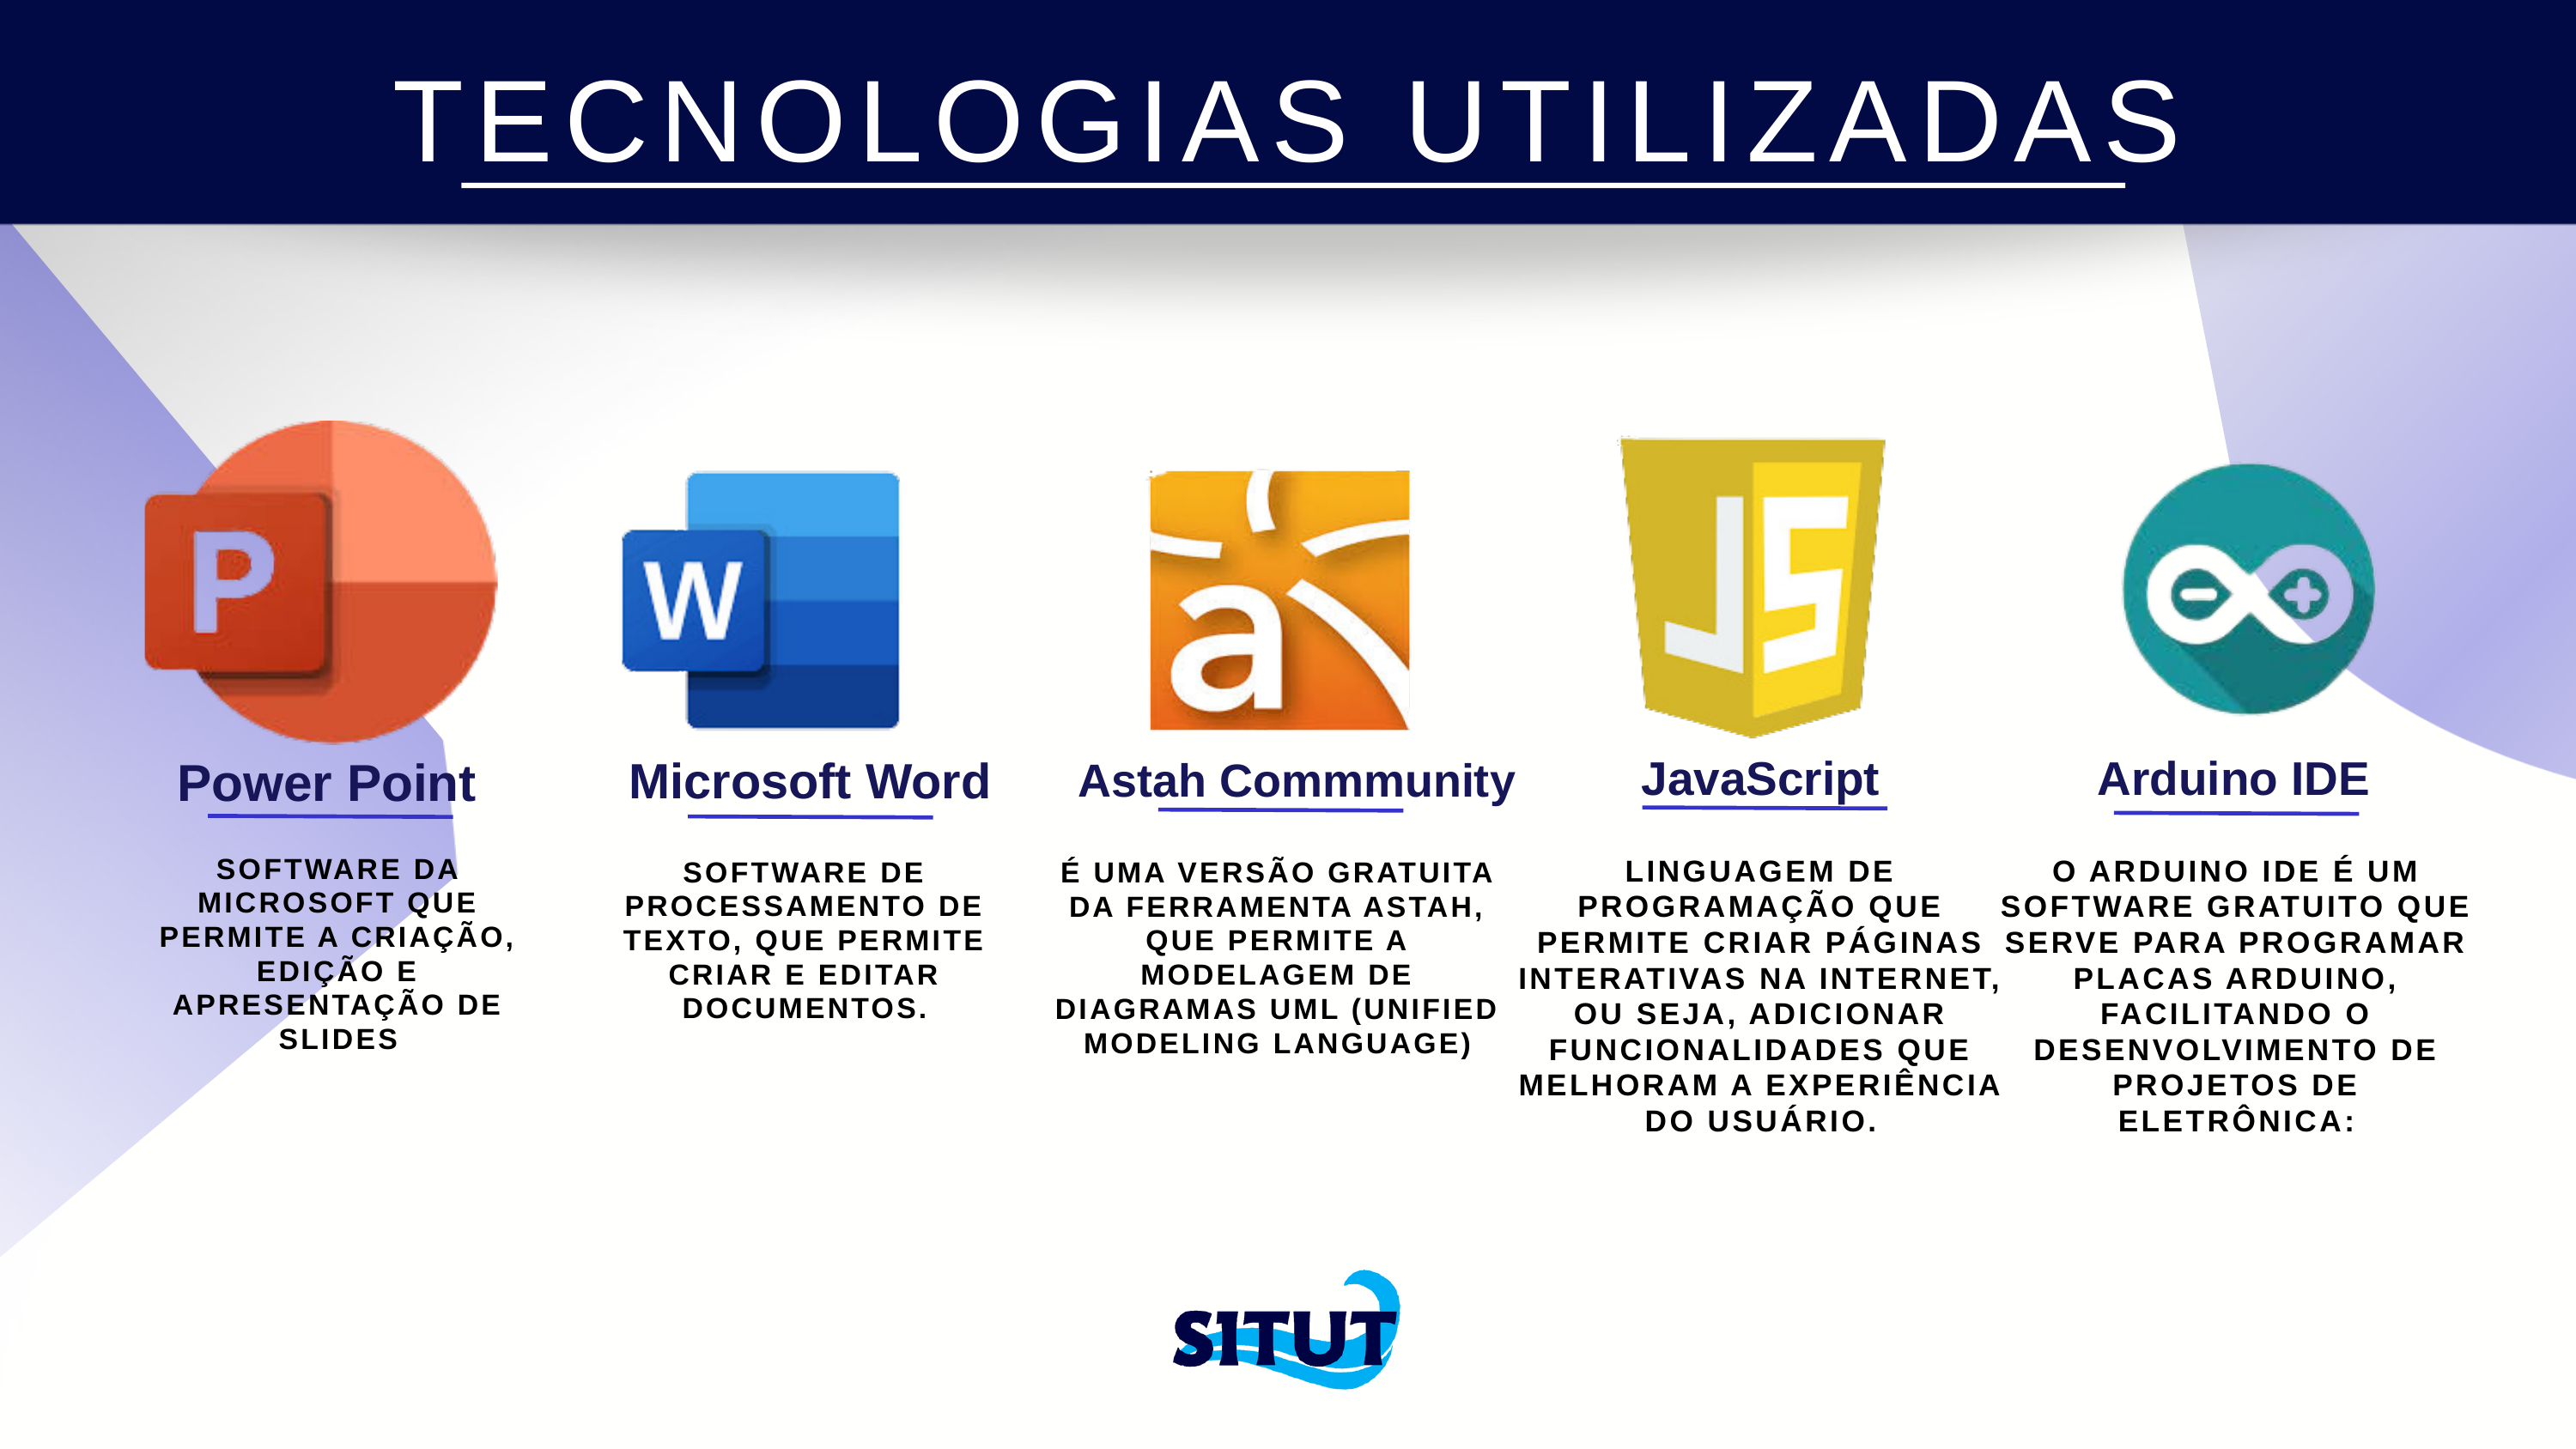

TECNOLOGIAS UTILIZADAS

JavaScript
Arduino IDE
Power Point

Microsoft Word
Astah Commmunity

SOFTWARE DA MICROSOFT QUE PERMITE A CRIAÇÃO, EDIÇÃO E APRESENTAÇÃO DE SLIDES
LINGUAGEM DE PROGRAMAÇÃO QUE PERMITE CRIAR PÁGINAS INTERATIVAS NA INTERNET, OU SEJA, ADICIONAR FUNCIONALIDADES QUE MELHORAM A EXPERIÊNCIA DO USUÁRIO.
O ARDUINO IDE É UM SOFTWARE GRATUITO QUE SERVE PARA PROGRAMAR PLACAS ARDUINO, FACILITANDO O DESENVOLVIMENTO DE PROJETOS DE ELETRÔNICA:
SOFTWARE DE PROCESSAMENTO DE TEXTO, QUE PERMITE CRIAR E EDITAR DOCUMENTOS.
É UMA VERSÃO GRATUITA DA FERRAMENTA ASTAH, QUE PERMITE A MODELAGEM DE DIAGRAMAS UML (UNIFIED MODELING LANGUAGE)